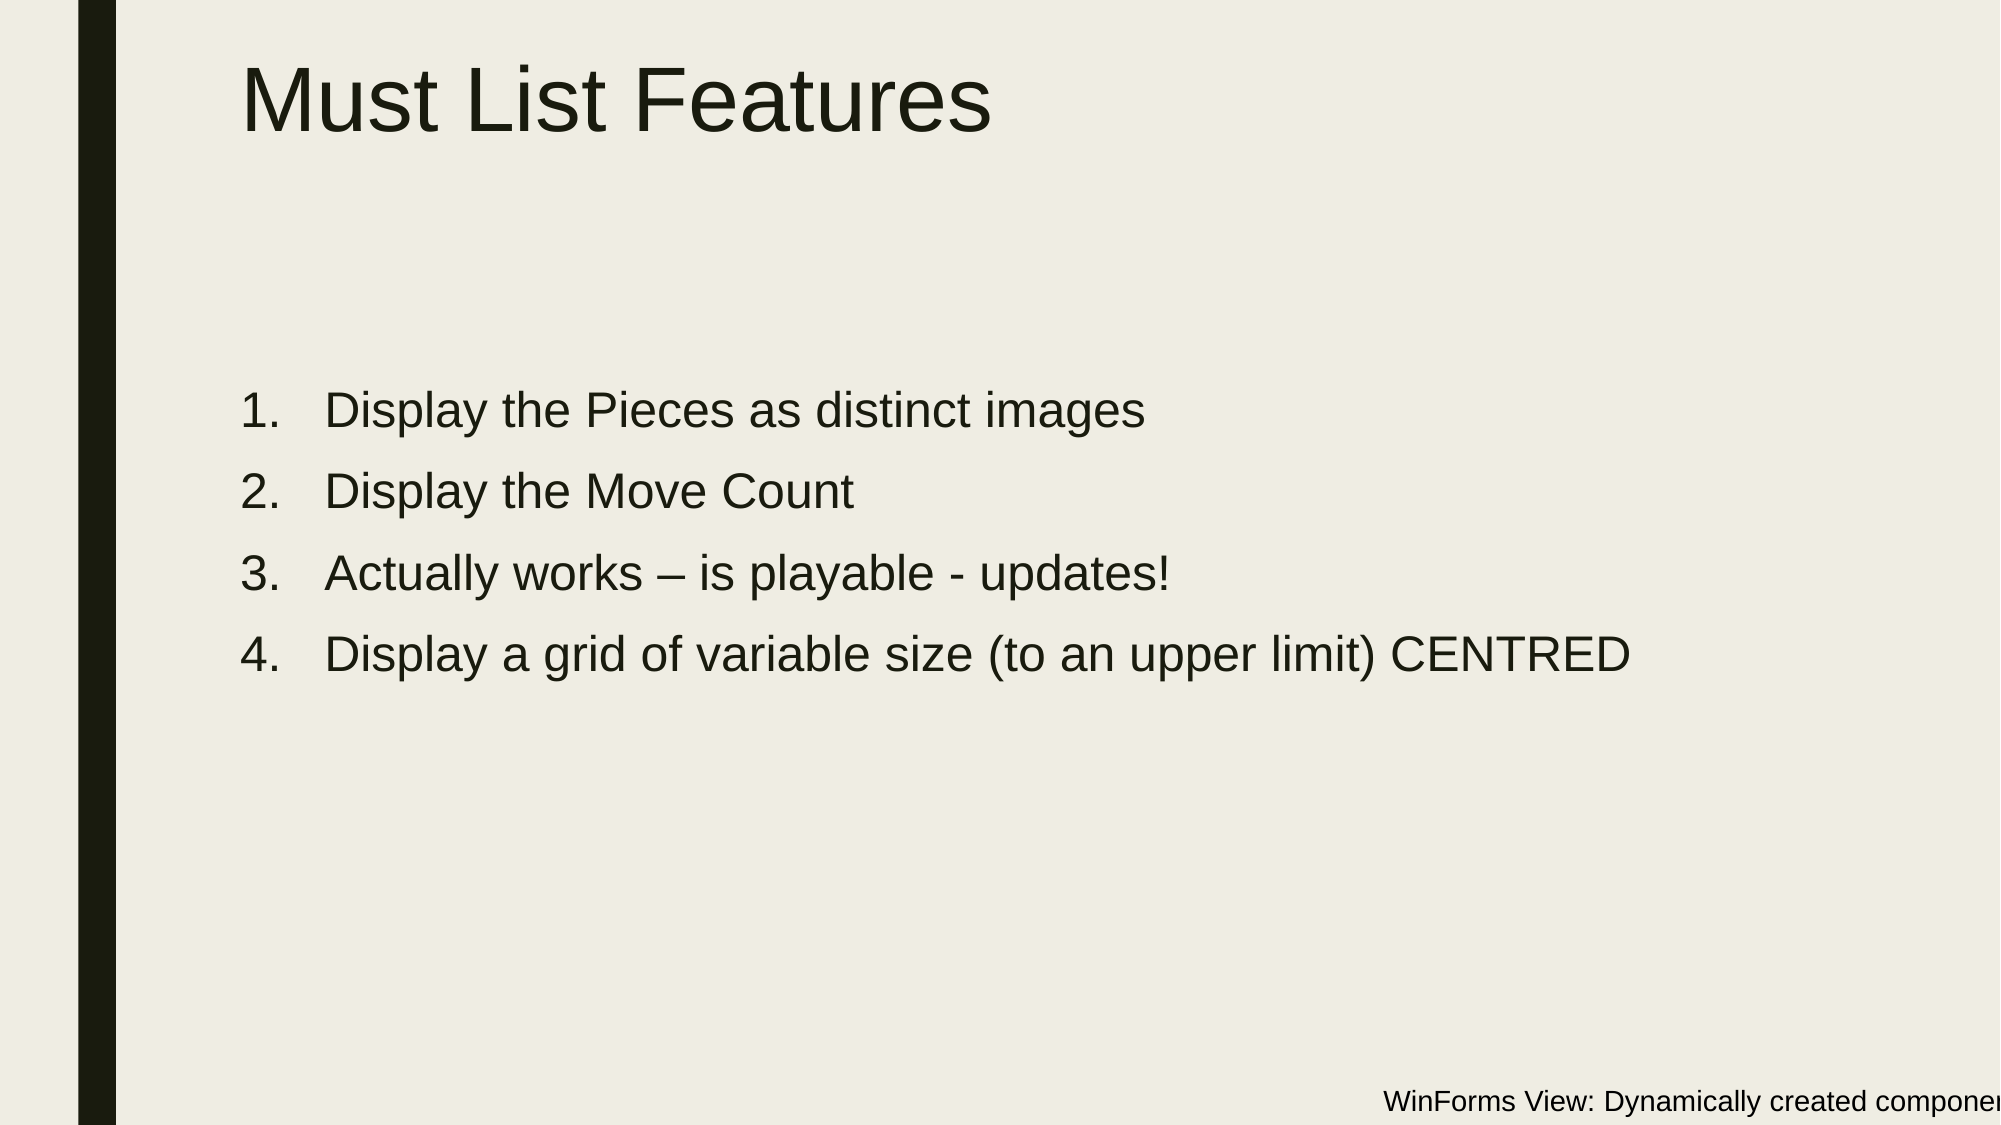

# Must List Features
Display the Pieces as distinct images
Display the Move Count
Actually works – is playable - updates!
Display a grid of variable size (to an upper limit) CENTRED

WinForms View: Dynamically created components